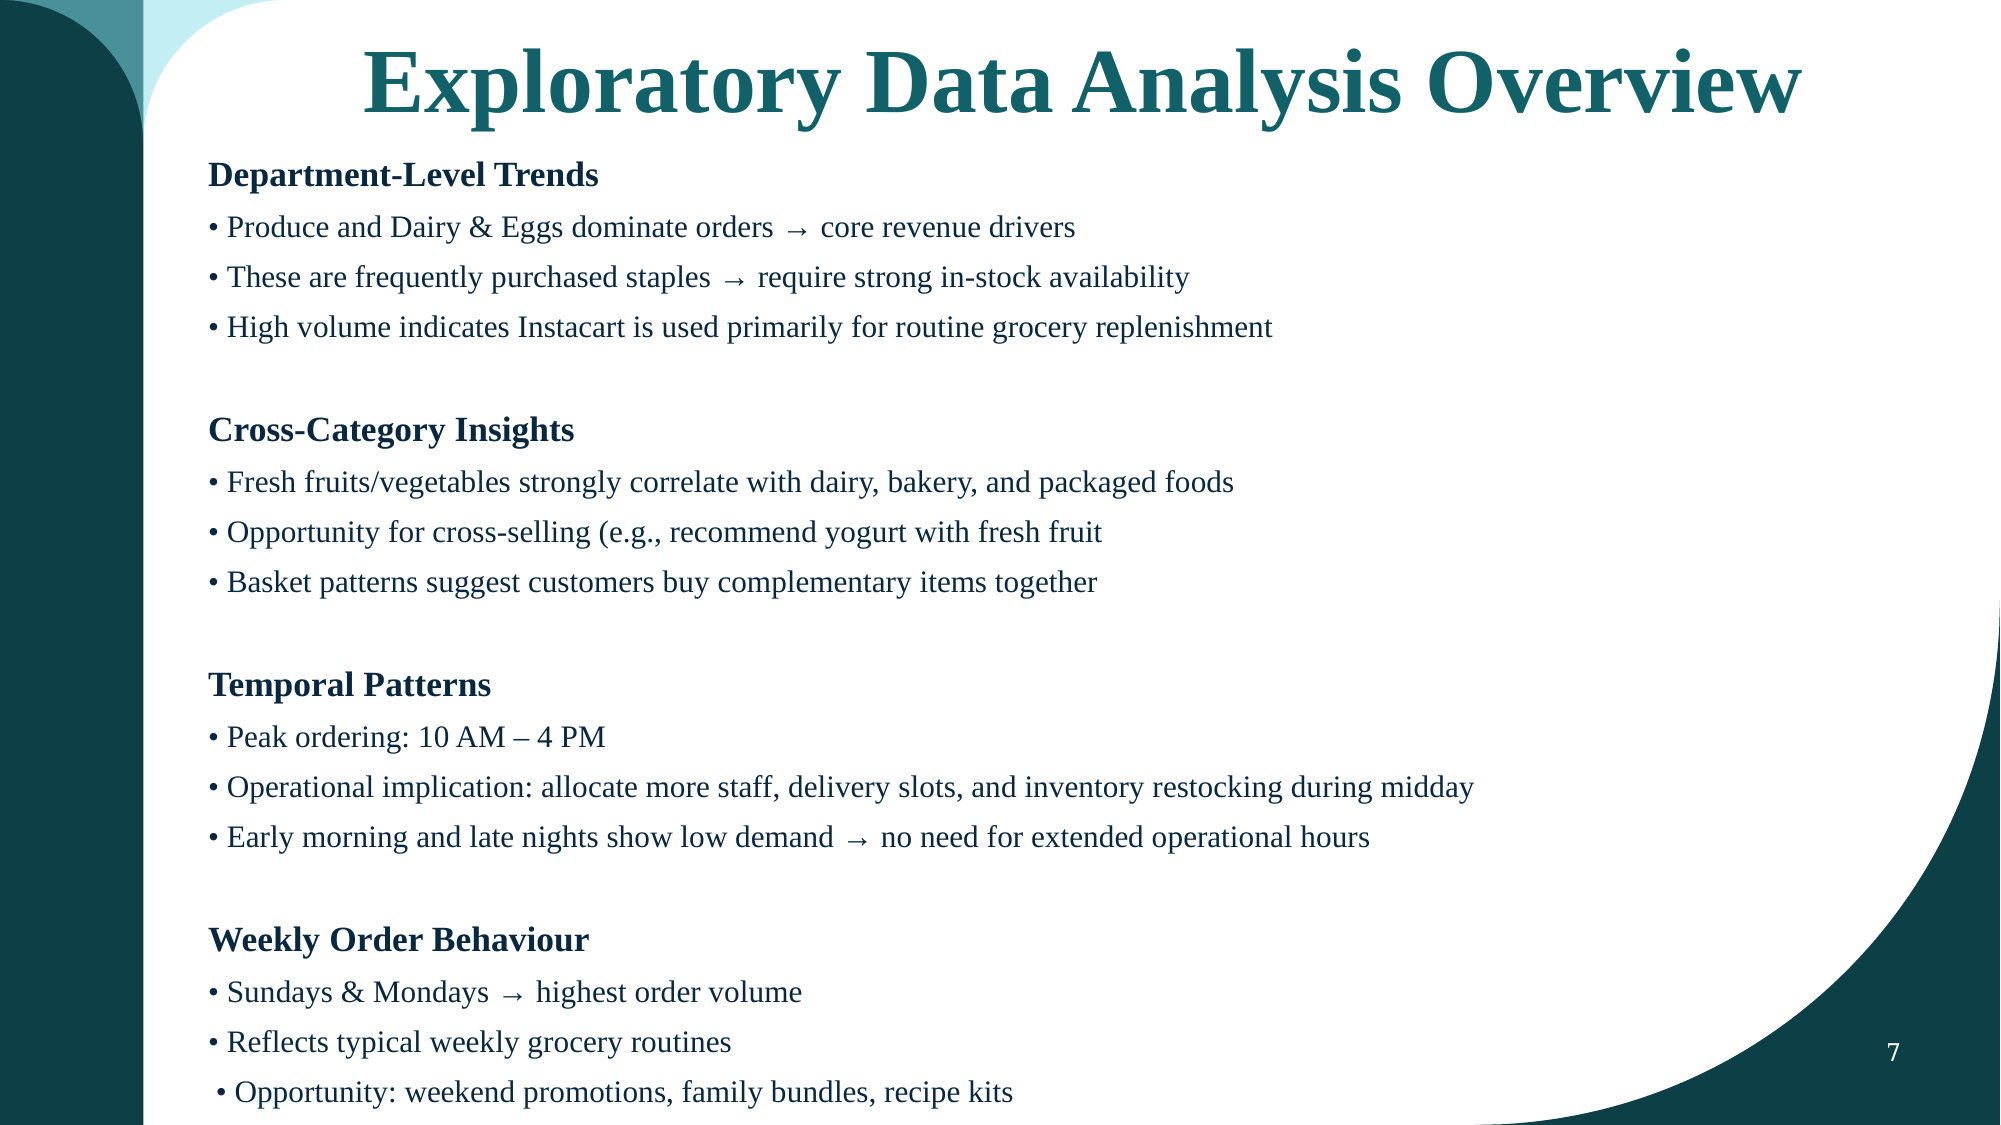

# Exploratory Data Analysis Overview
Department-Level Trends
• Produce and Dairy & Eggs dominate orders → core revenue drivers
• These are frequently purchased staples → require strong in-stock availability
• High volume indicates Instacart is used primarily for routine grocery replenishment

Cross-Category Insights
• Fresh fruits/vegetables strongly correlate with dairy, bakery, and packaged foods
• Opportunity for cross-selling (e.g., recommend yogurt with fresh fruit
• Basket patterns suggest customers buy complementary items together

Temporal Patterns
• Peak ordering: 10 AM – 4 PM
• Operational implication: allocate more staff, delivery slots, and inventory restocking during midday
• Early morning and late nights show low demand → no need for extended operational hours

Weekly Order Behaviour
• Sundays & Mondays → highest order volume
• Reflects typical weekly grocery routines
 • Opportunity: weekend promotions, family bundles, recipe kits

7